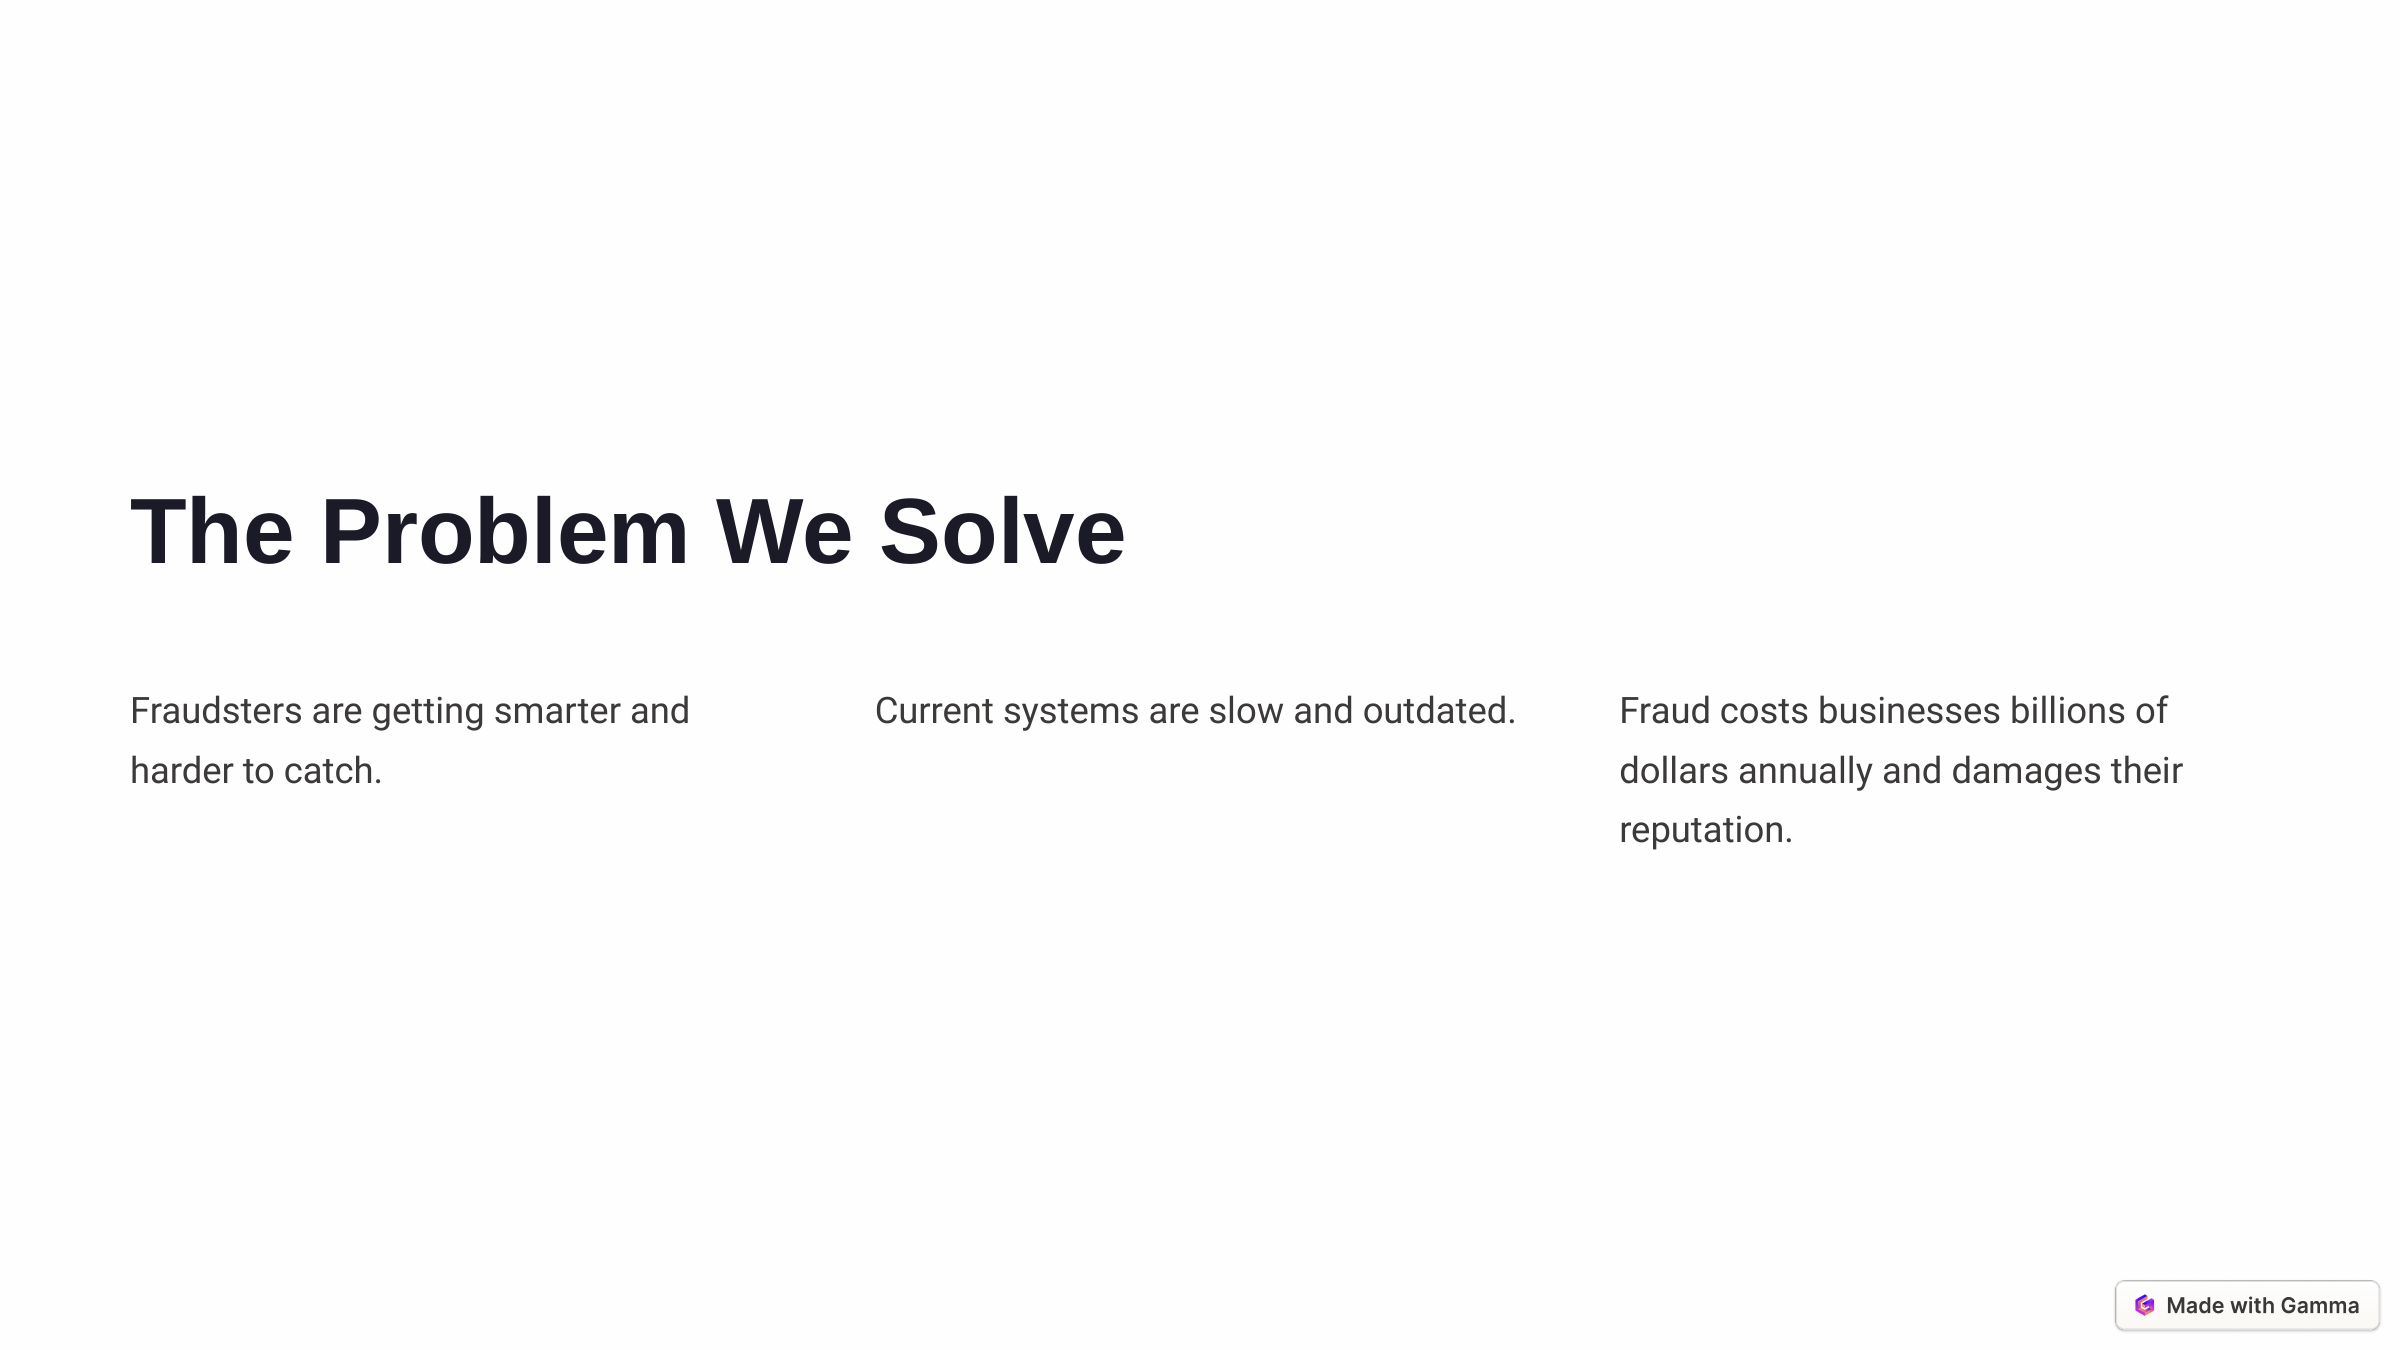

The Problem We Solve
Fraudsters are getting smarter and harder to catch.
Current systems are slow and outdated.
Fraud costs businesses billions of dollars annually and damages their reputation.